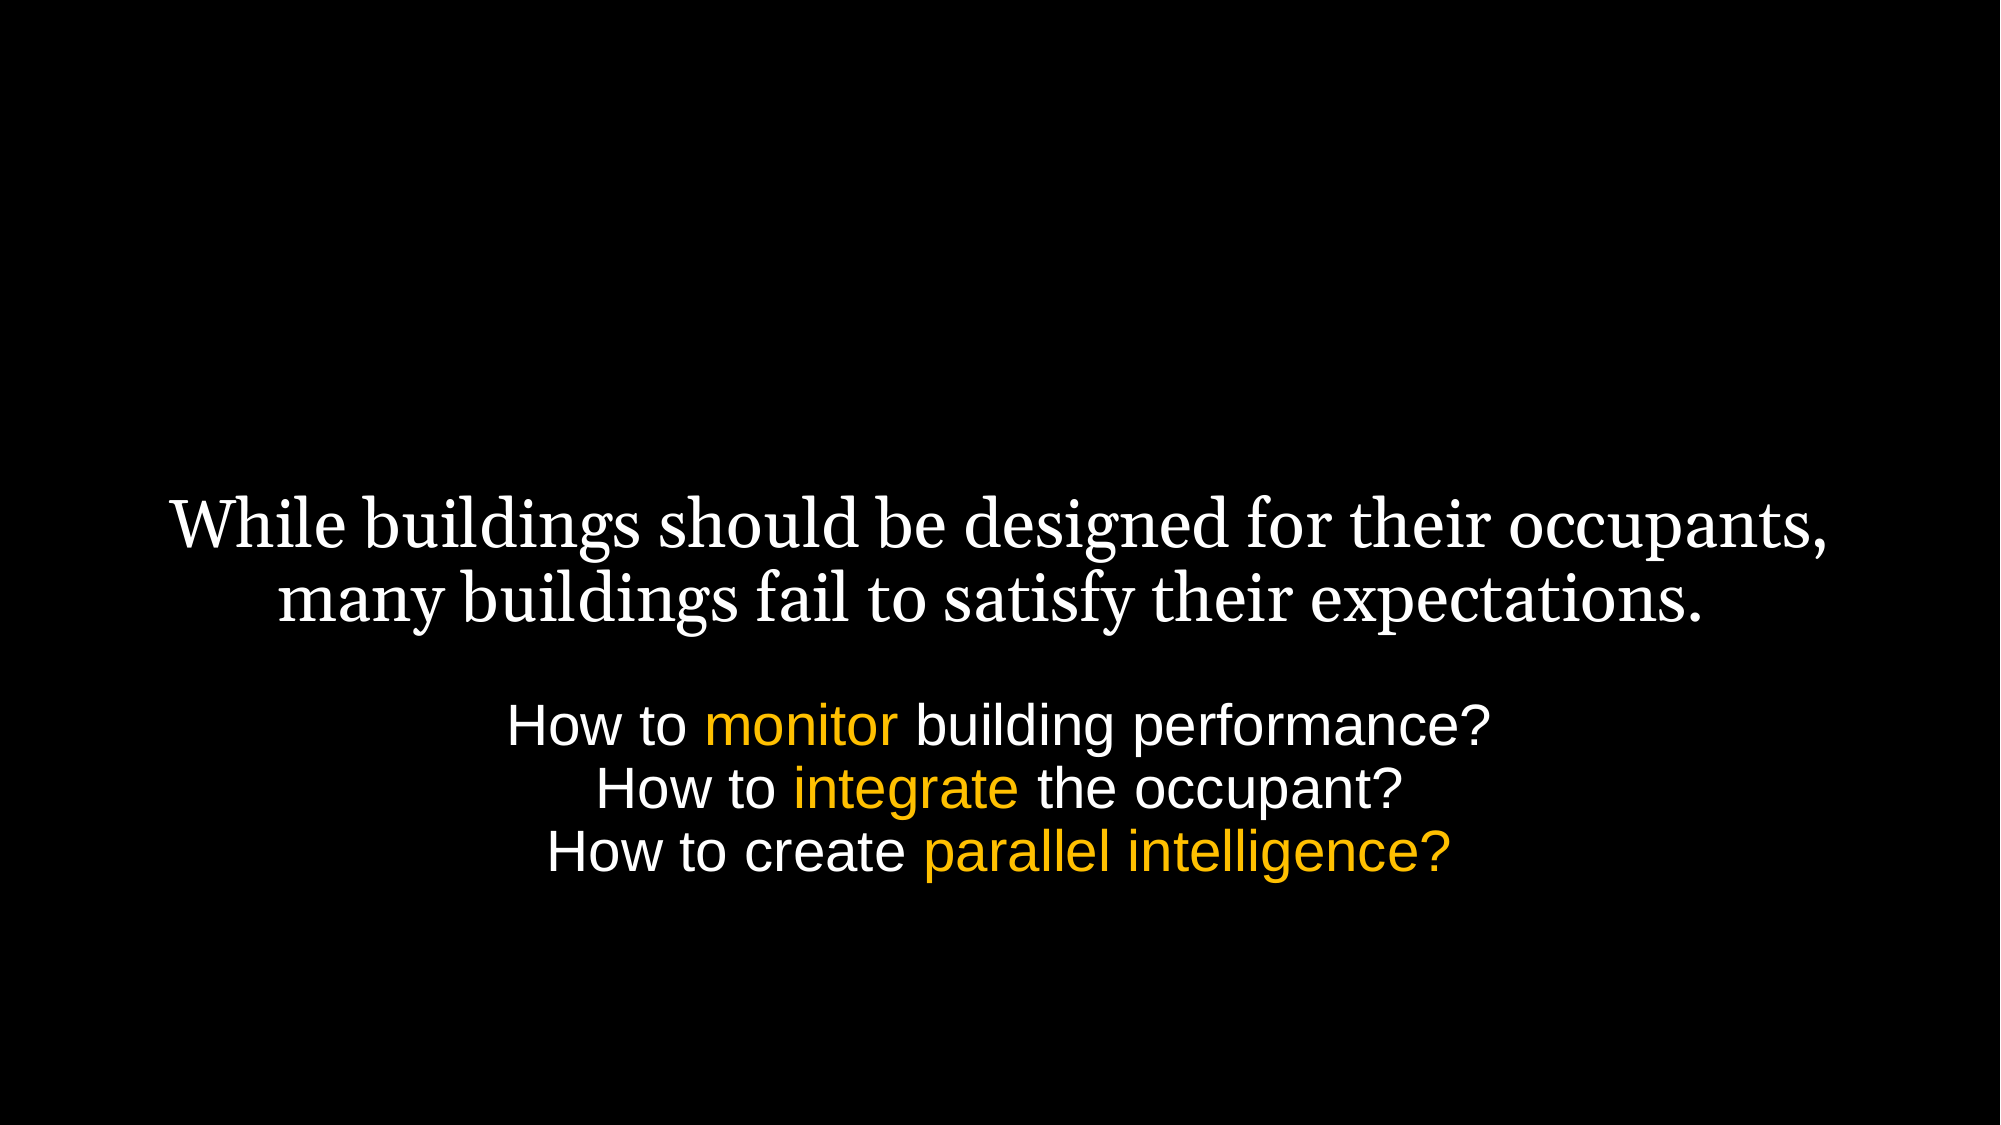

# While buildings should be designed for their occupants, many buildings fail to satisfy their expectations.
How to monitor building performance?
How to integrate the occupant?
How to create parallel intelligence?